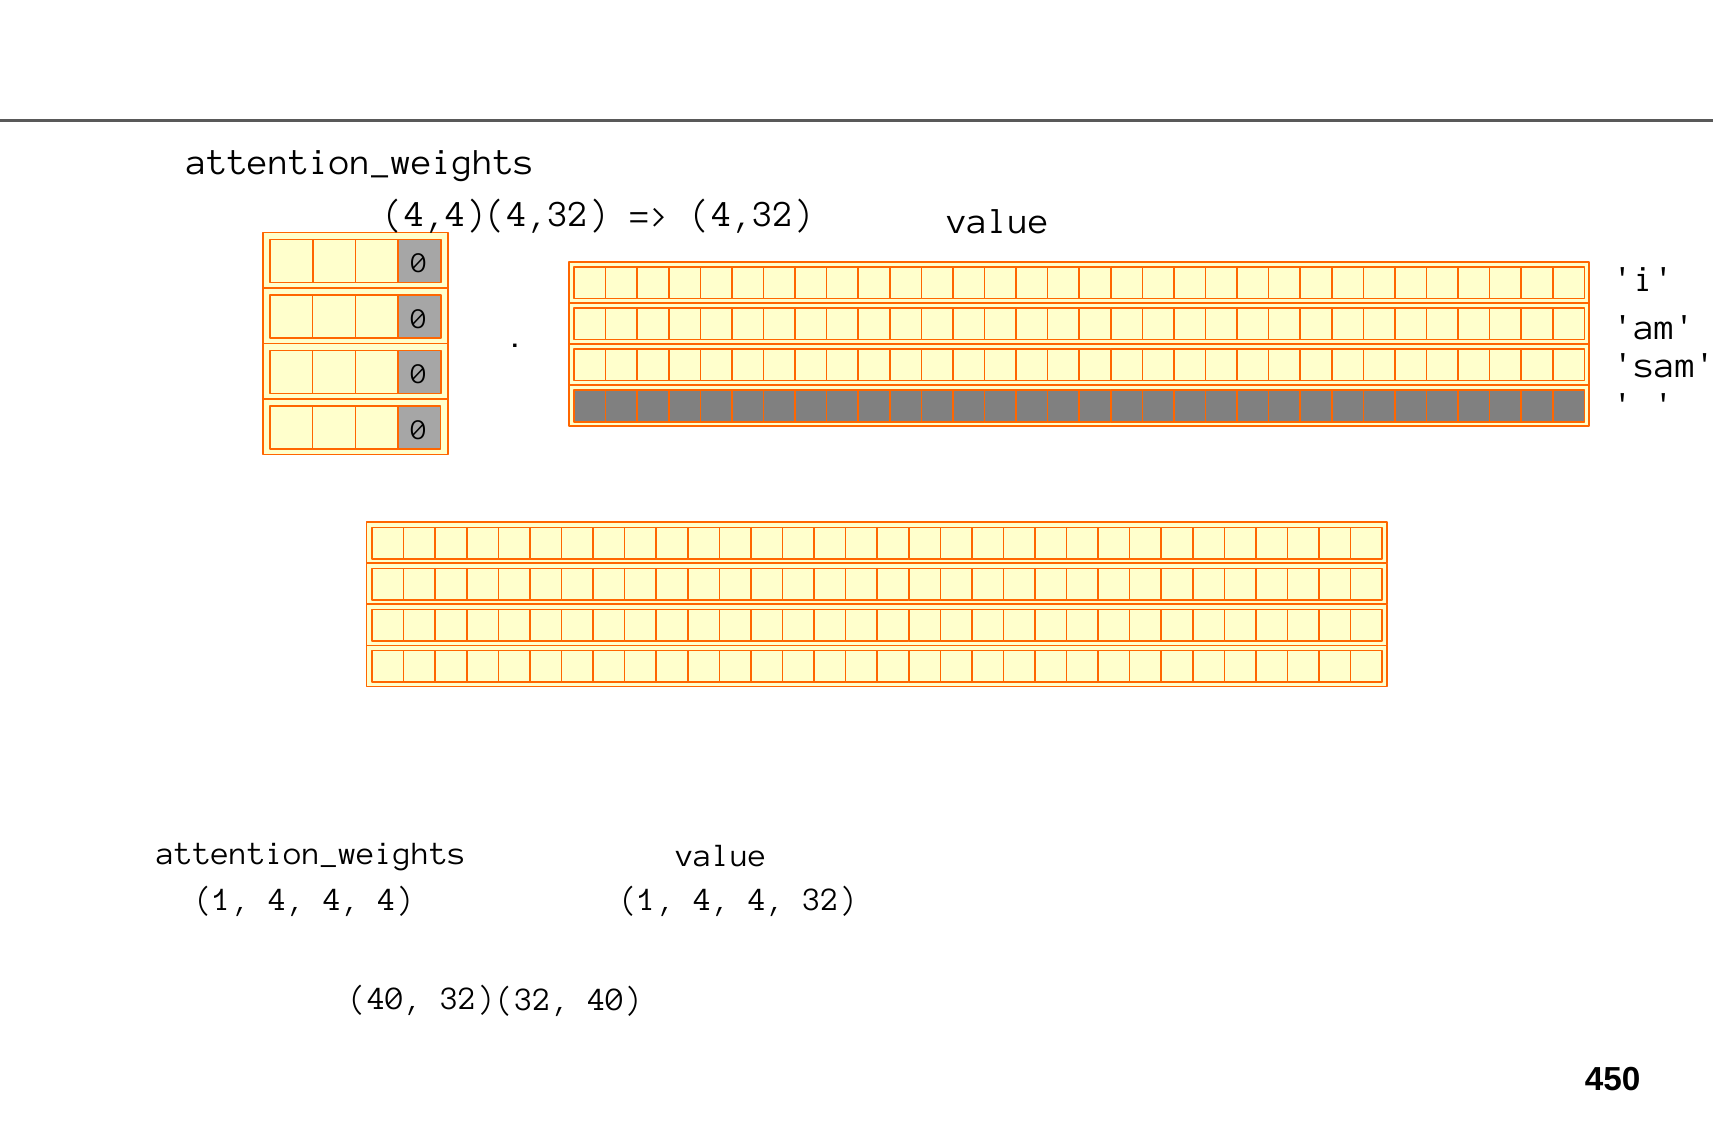

attention_weights

(4,4)(4,32) => (4,32)
value

0

'i'

'am'
0

.

'sam'

0

' '

0

attention_weights
value
(1, 4, 4, 4)
(1, 4, 4, 32)
(40, 32)
(32, 40)